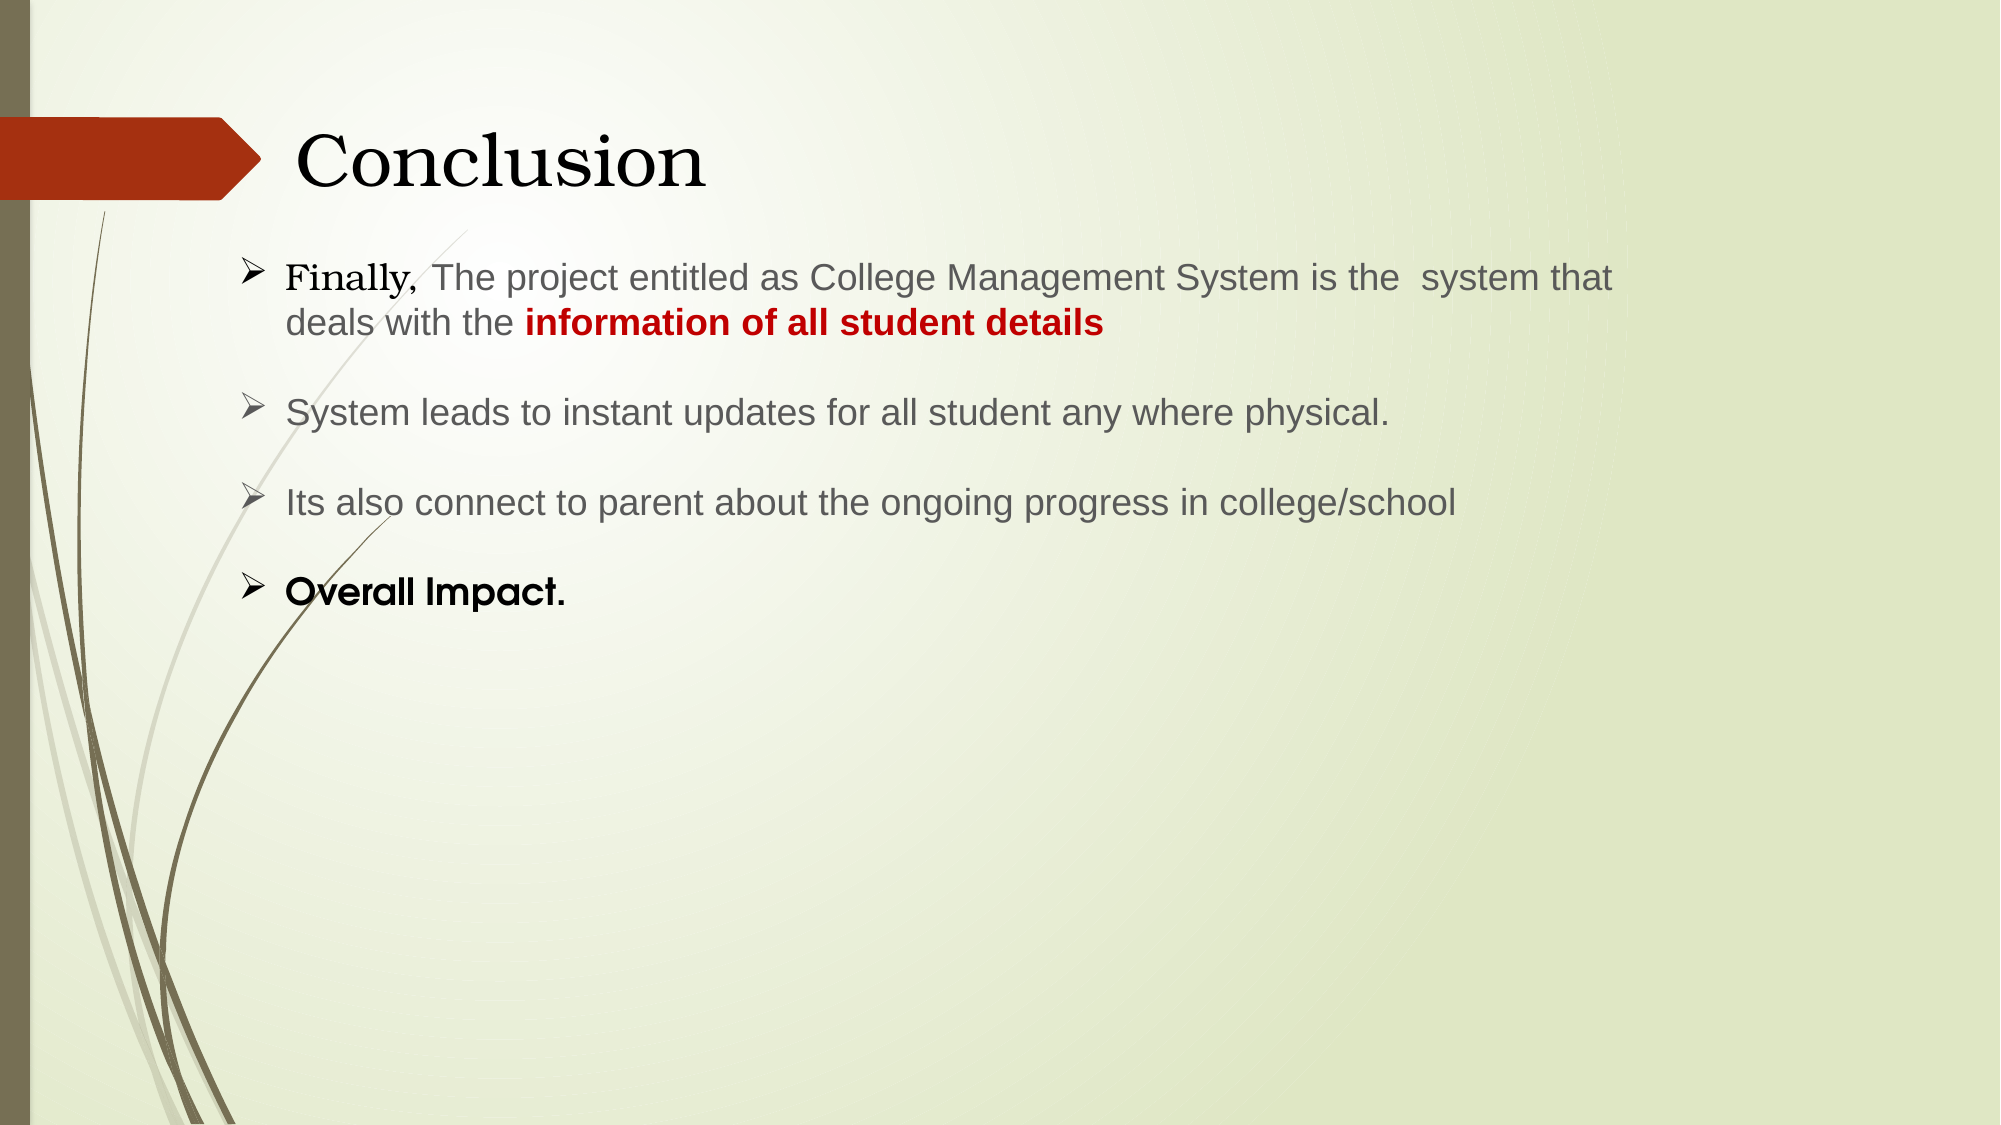

Conclusion
Finally, The project entitled as College Management System is the  system that deals with the information of all student details

System leads to instant updates for all student any where physical.

Its also connect to parent about the ongoing progress in college/school

Overall Impact.